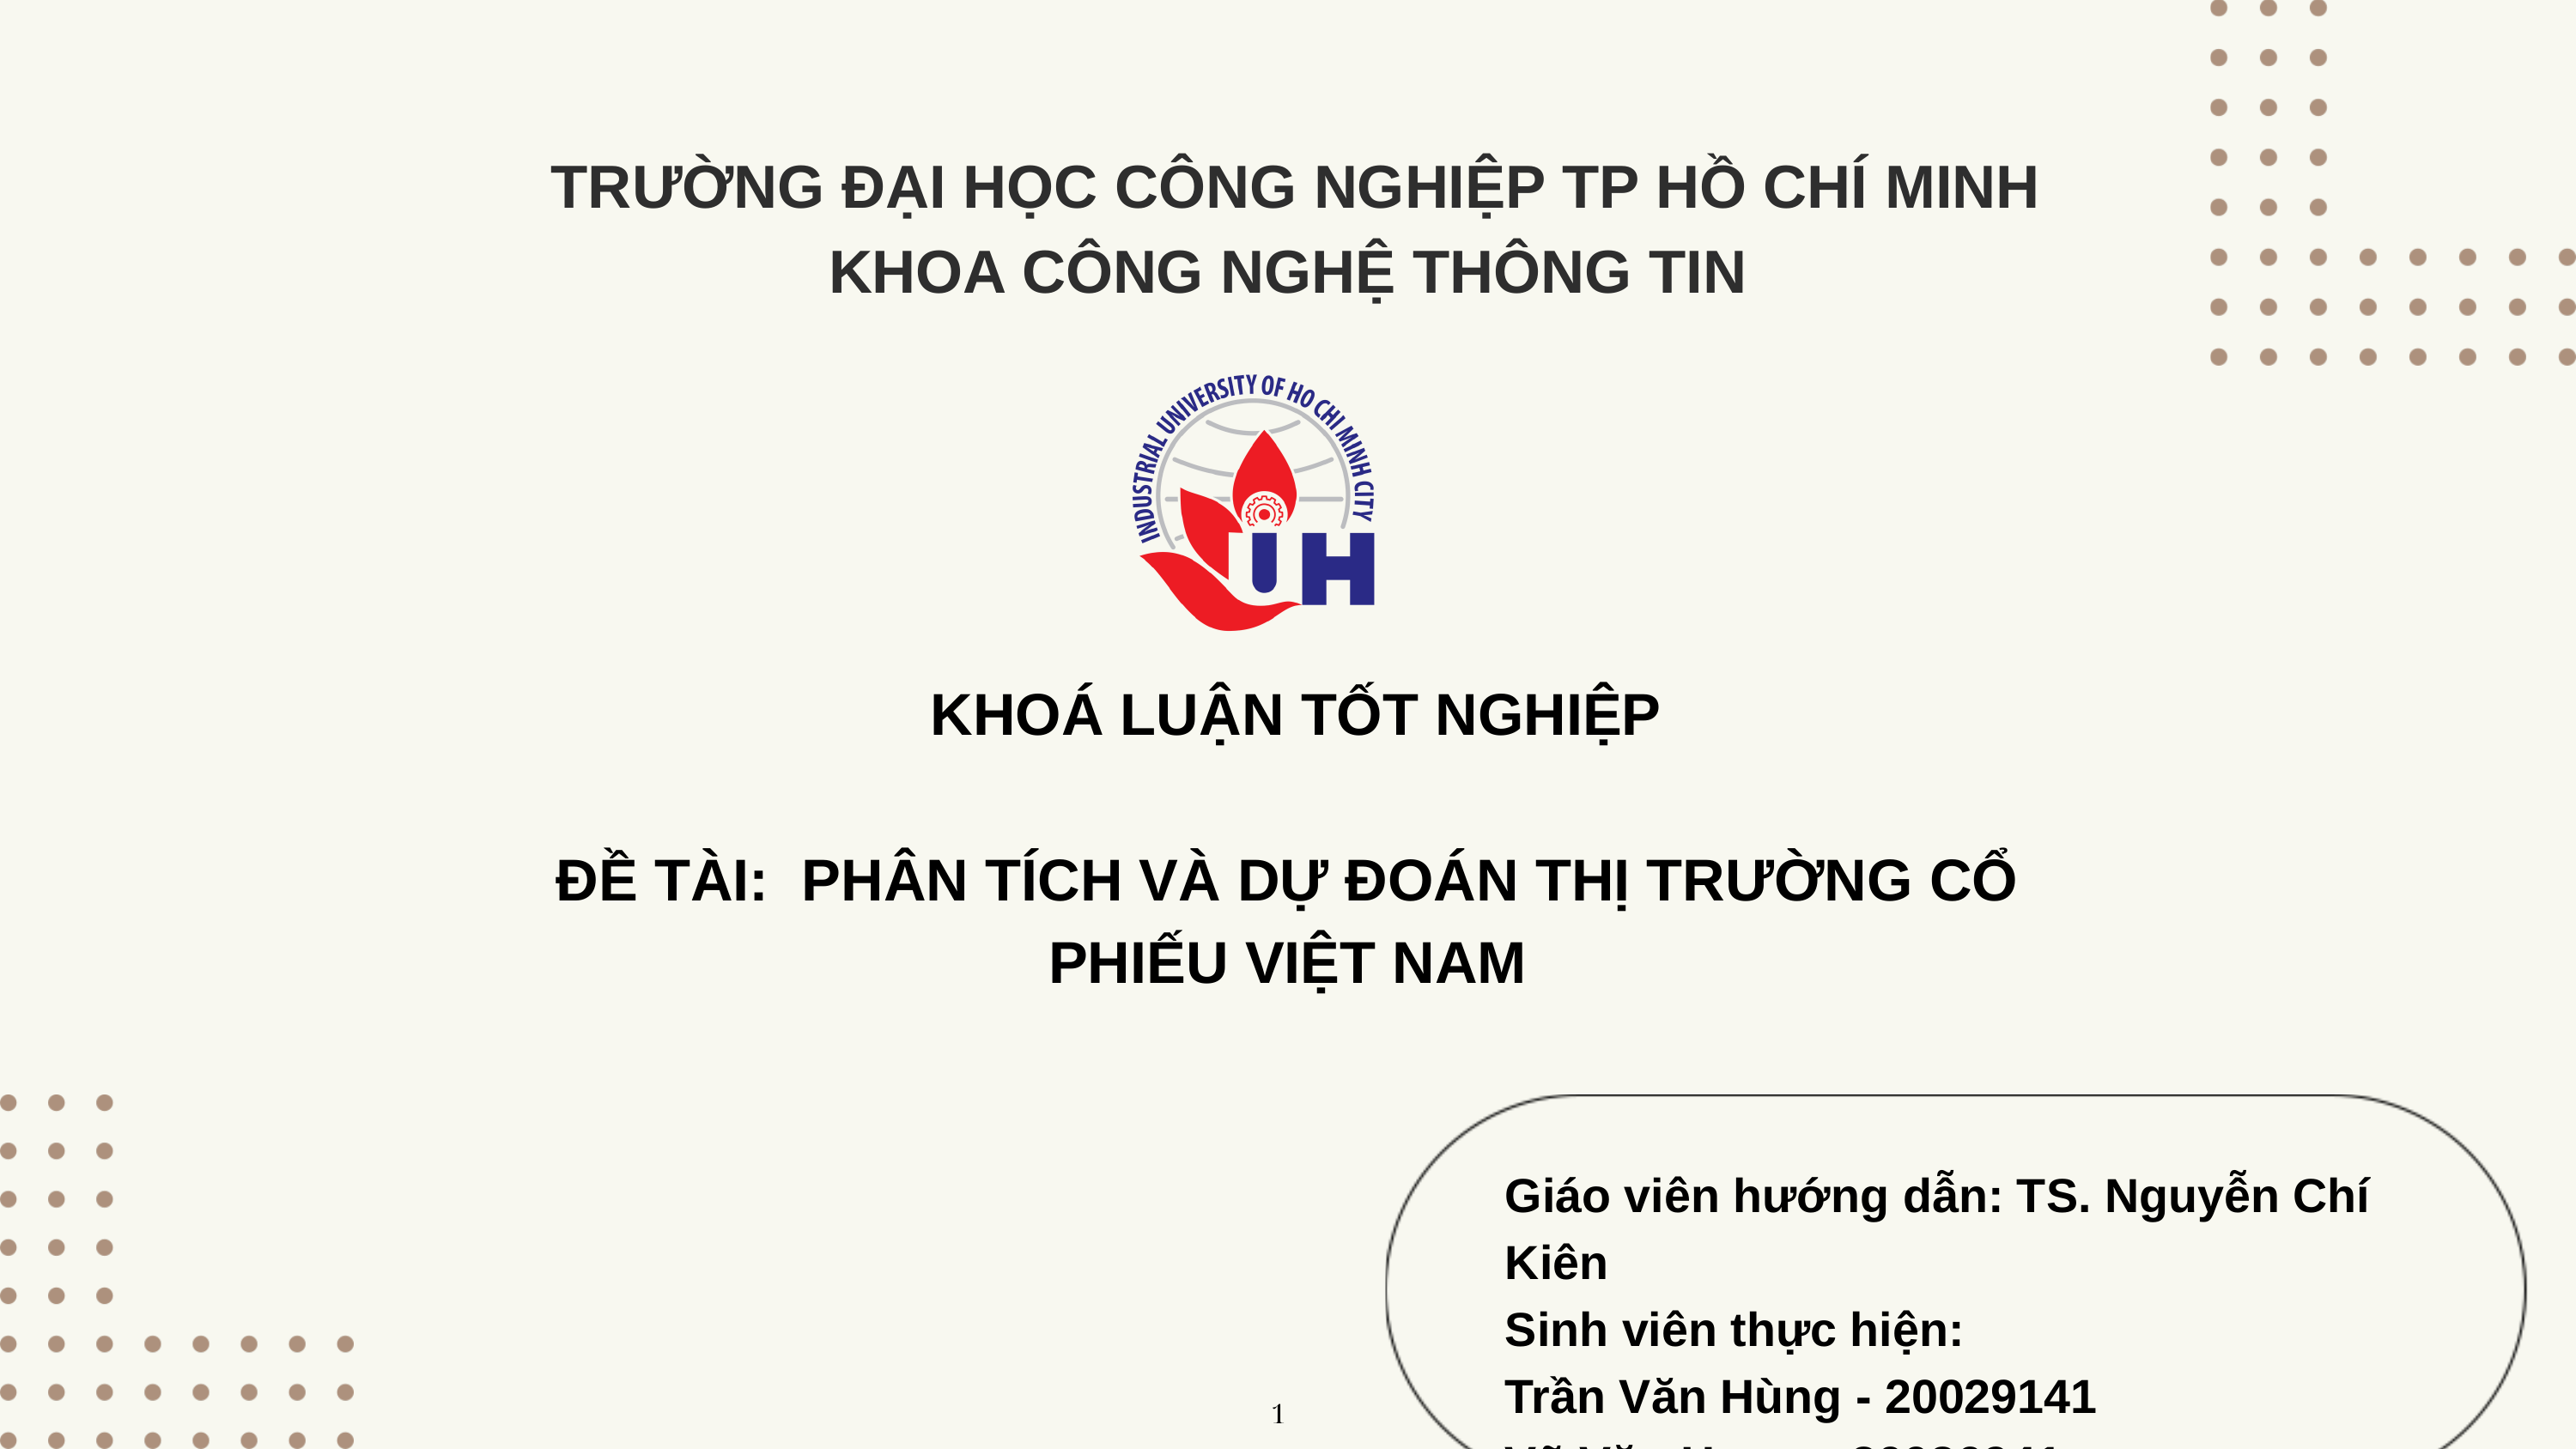

TRƯỜNG ĐẠI HỌC CÔNG NGHIỆP TP HỒ CHÍ MINH
KHOA CÔNG NGHỆ THÔNG TIN

 KHOÁ LUẬN TỐT NGHIỆP

ĐỀ TÀI:  PHÂN TÍCH VÀ DỰ ĐOÁN THỊ TRƯỜNG CỔ PHIẾU VIỆT NAM

Giáo viên hướng dẫn: TS. Nguyễn Chí Kiên
Sinh viên thực hiện:
Trần Văn Hùng - 20029141
Vũ Văn Hưng - 20036941
1